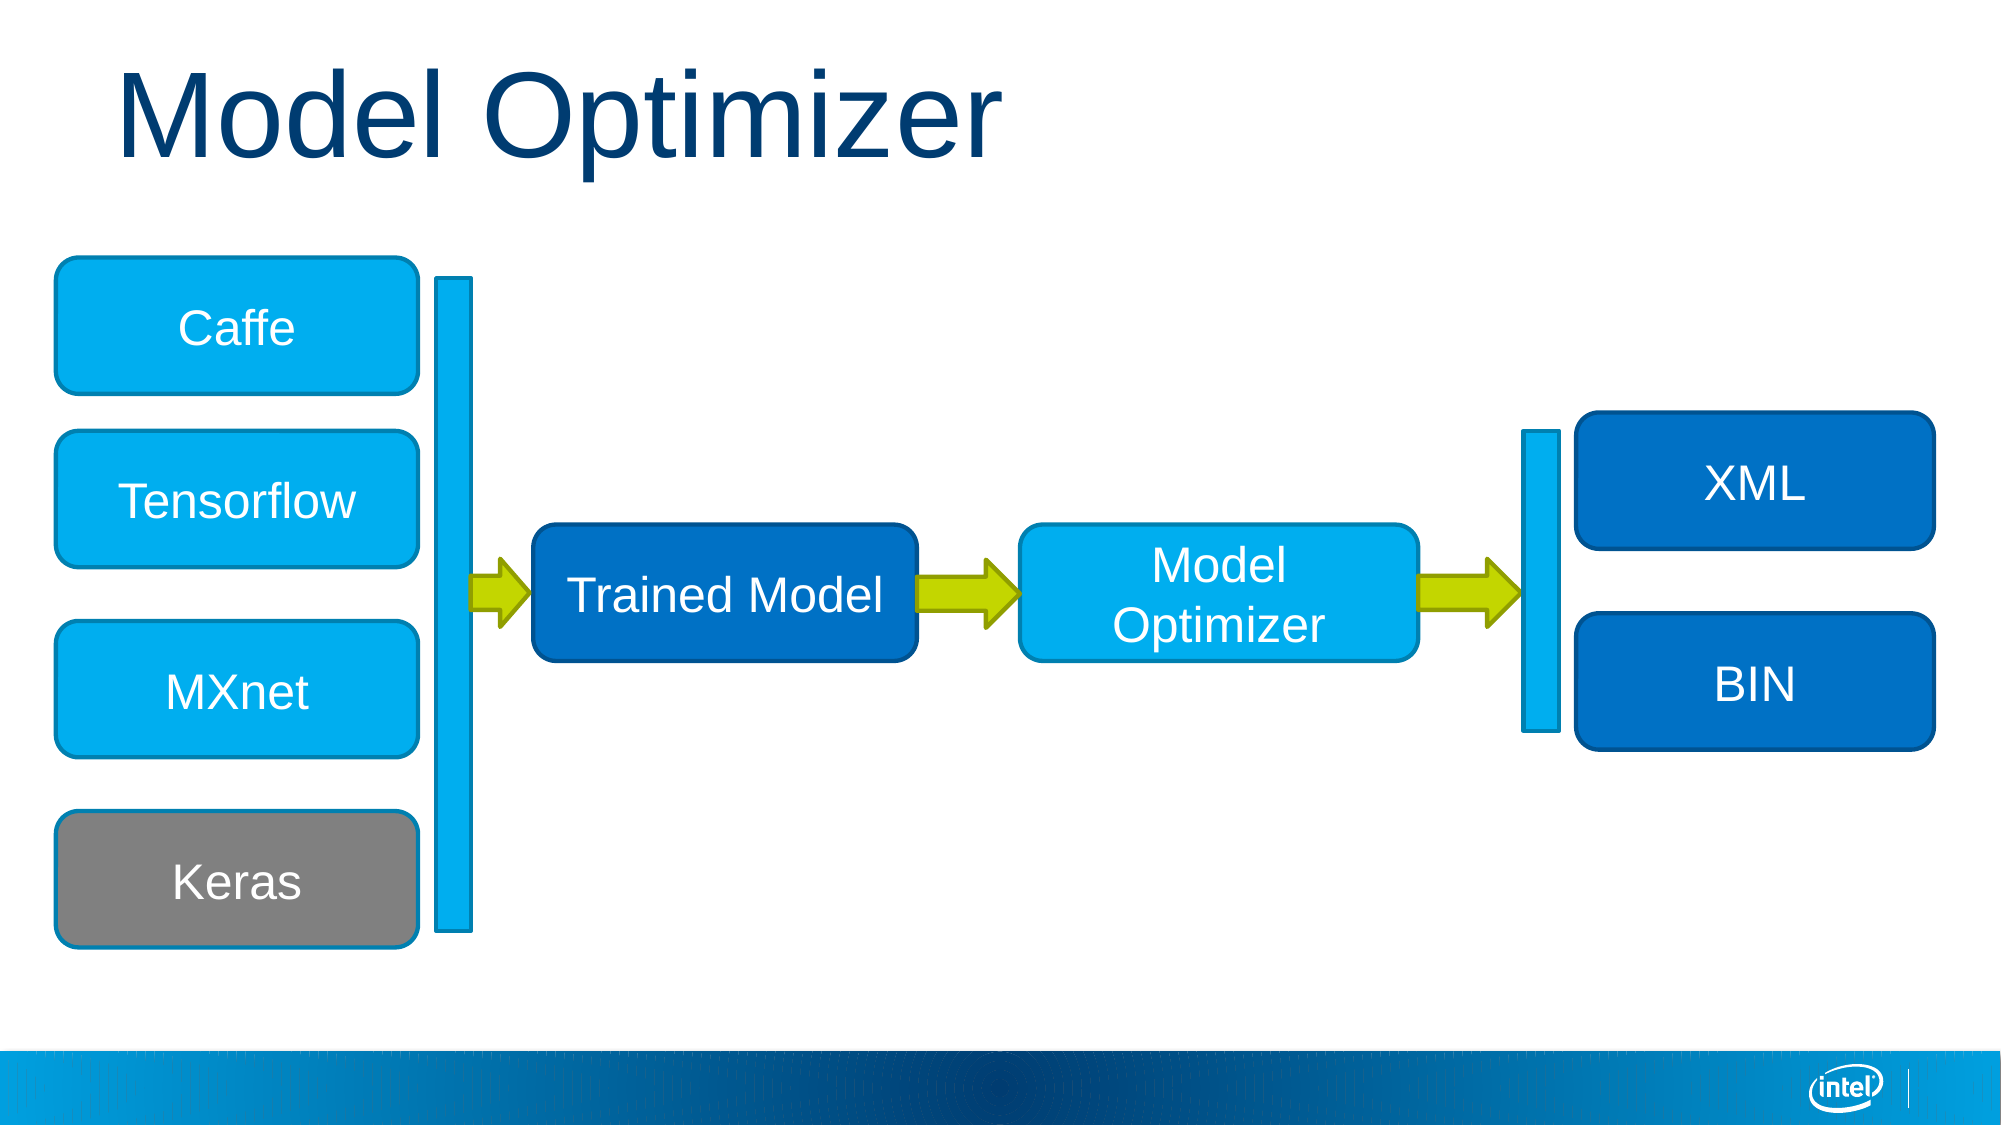

# Model Optimizer
Caffe

XML

Tensorflow
Trained Model
Model Optimizer

BIN
MXnet
Keras